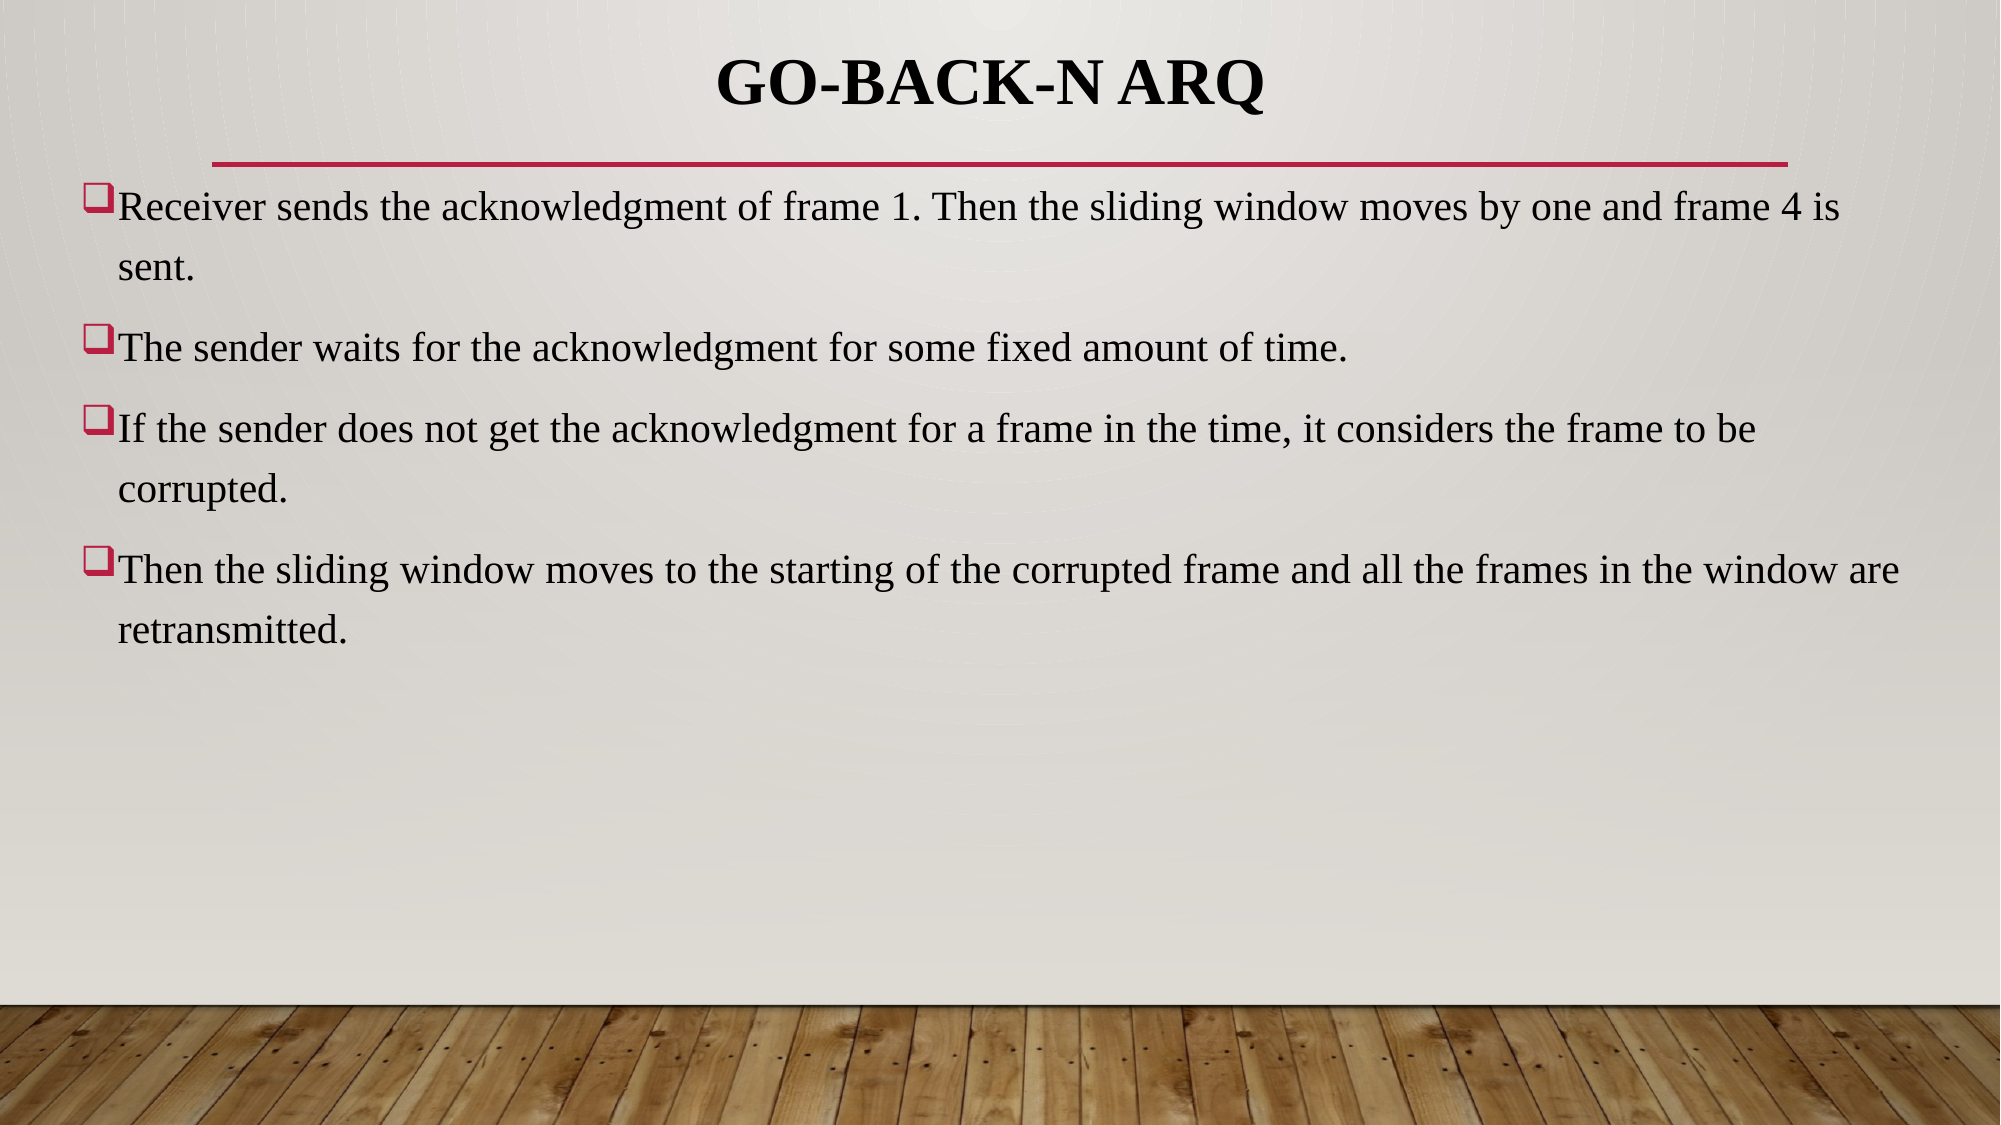

# GO-BACK-N ARQ
Receiver sends the acknowledgment of frame 1. Then the sliding window moves by one and frame 4 is sent.
The sender waits for the acknowledgment for some fixed amount of time.
If the sender does not get the acknowledgment for a frame in the time, it considers the frame to be corrupted.
Then the sliding window moves to the starting of the corrupted frame and all the frames in the window are retransmitted.